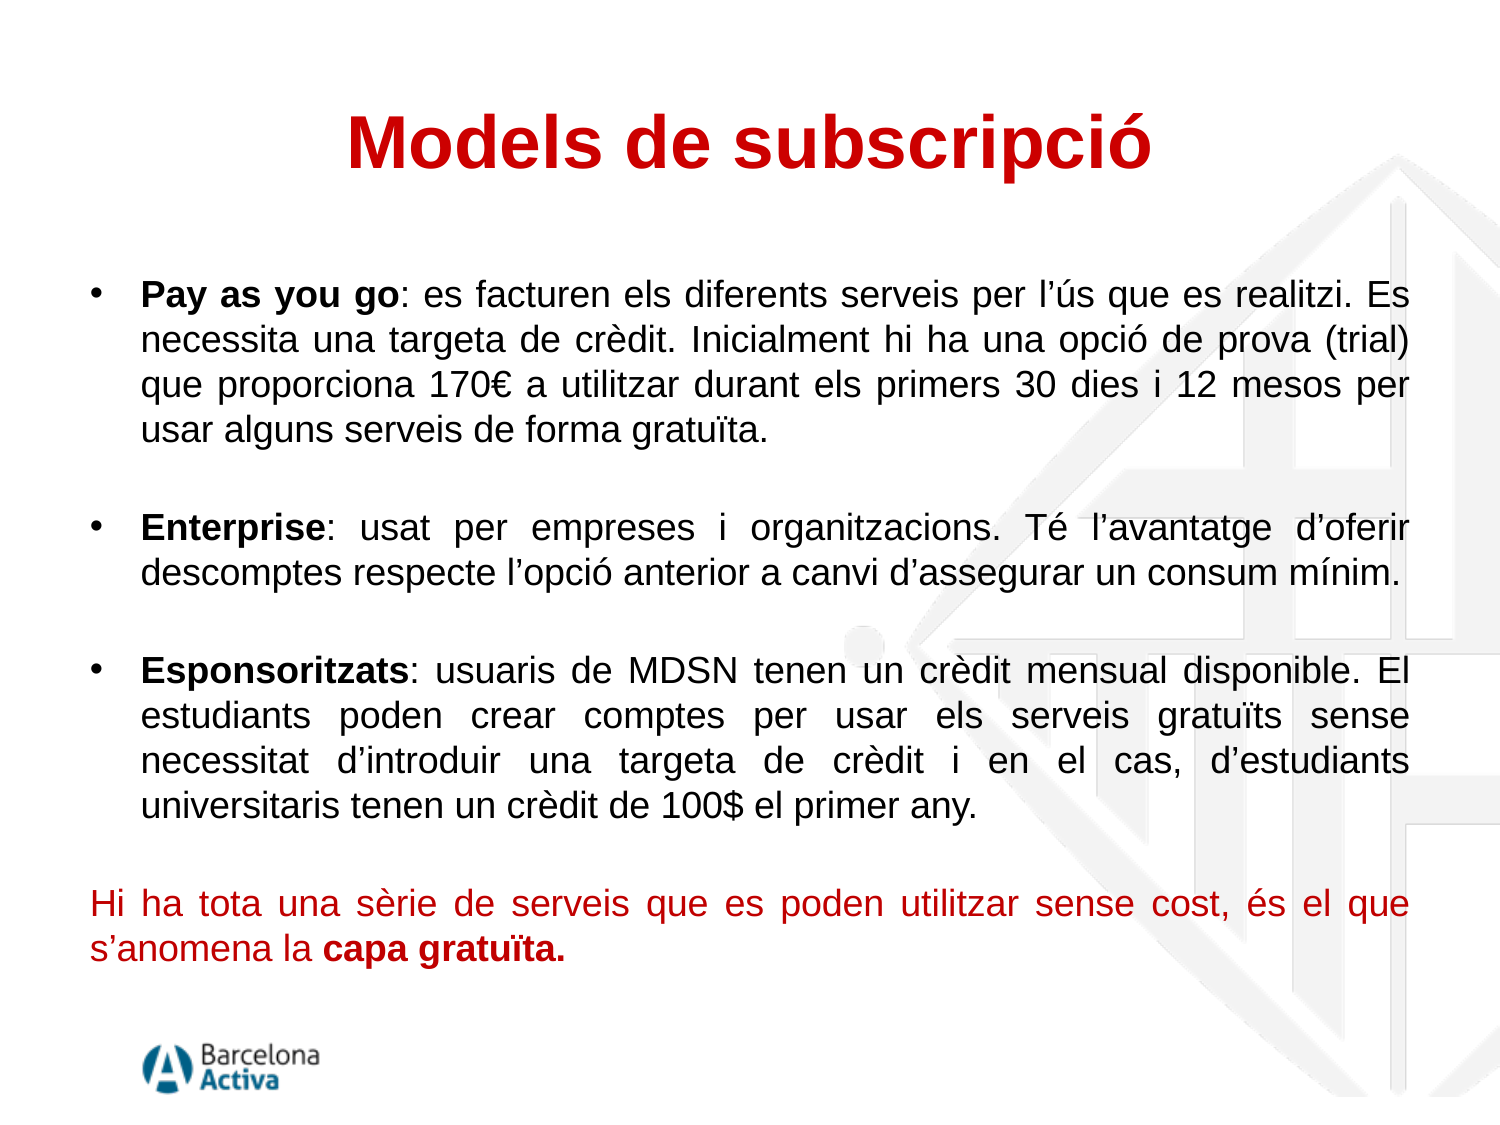

# Models de subscripció
Pay as you go: es facturen els diferents serveis per l’ús que es realitzi. Es necessita una targeta de crèdit. Inicialment hi ha una opció de prova (trial) que proporciona 170€ a utilitzar durant els primers 30 dies i 12 mesos per usar alguns serveis de forma gratuïta.

Enterprise: usat per empreses i organitzacions. Té l’avantatge d’oferir descomptes respecte l’opció anterior a canvi d’assegurar un consum mínim.

Esponsoritzats: usuaris de MDSN tenen un crèdit mensual disponible. El estudiants poden crear comptes per usar els serveis gratuïts sense necessitat d’introduir una targeta de crèdit i en el cas, d’estudiants universitaris tenen un crèdit de 100$ el primer any.

Hi ha tota una sèrie de serveis que es poden utilitzar sense cost, és el que s’anomena la capa gratuïta.